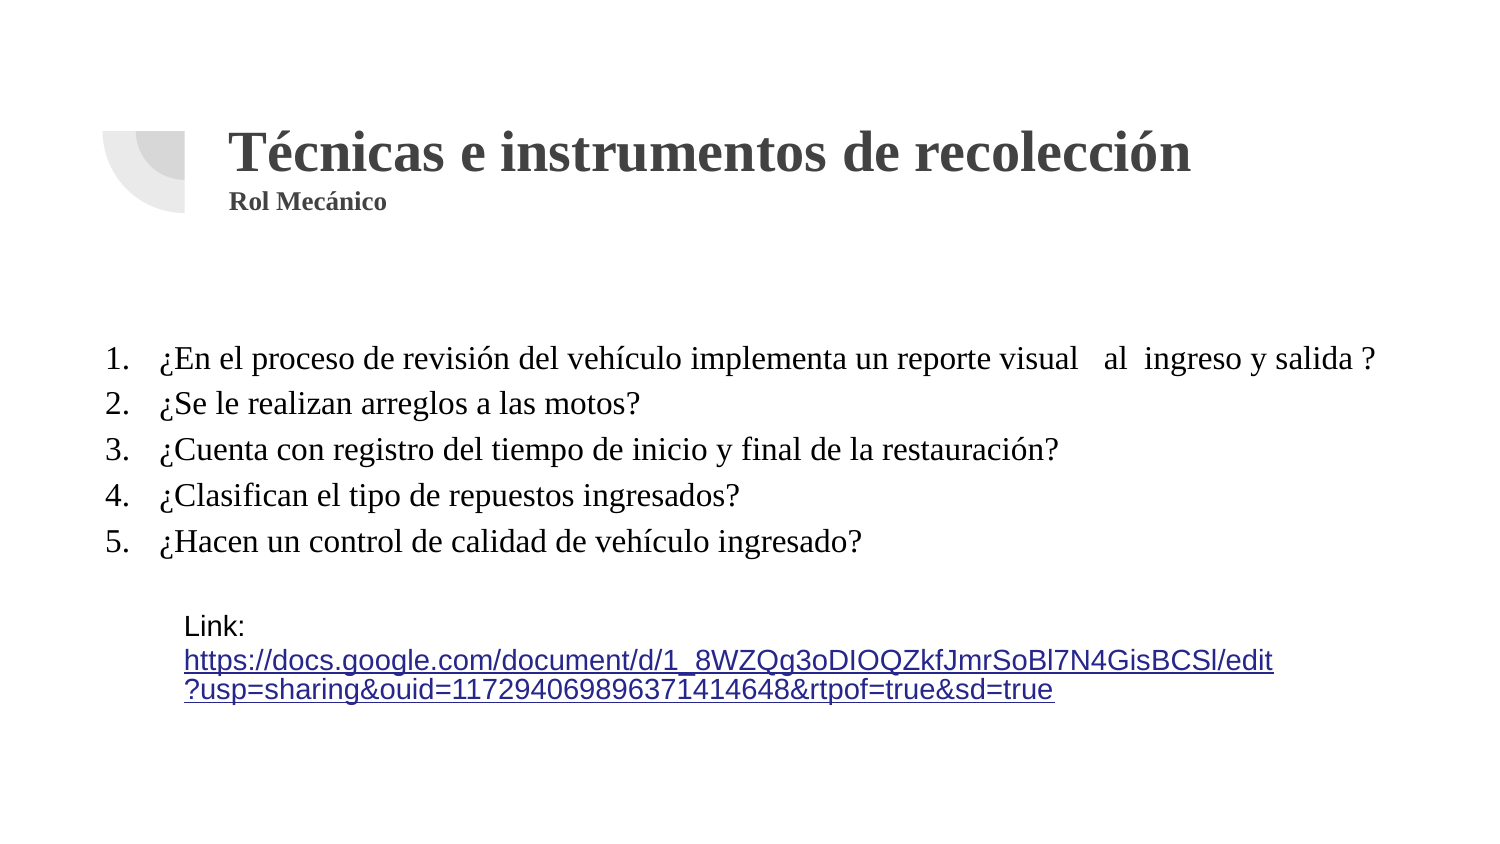

# Técnicas e instrumentos de recolección
Rol Mecánico
¿En el proceso de revisión del vehículo implementa un reporte visual   al  ingreso y salida ?
¿Se le realizan arreglos a las motos?
¿Cuenta con registro del tiempo de inicio y final de la restauración?
¿Clasifican el tipo de repuestos ingresados?
¿Hacen un control de calidad de vehículo ingresado?

Link:https://docs.google.com/document/d/1_8WZQg3oDIOQZkfJmrSoBl7N4GisBCSl/edit?usp=sharing&ouid=117294069896371414648&rtpof=true&sd=true